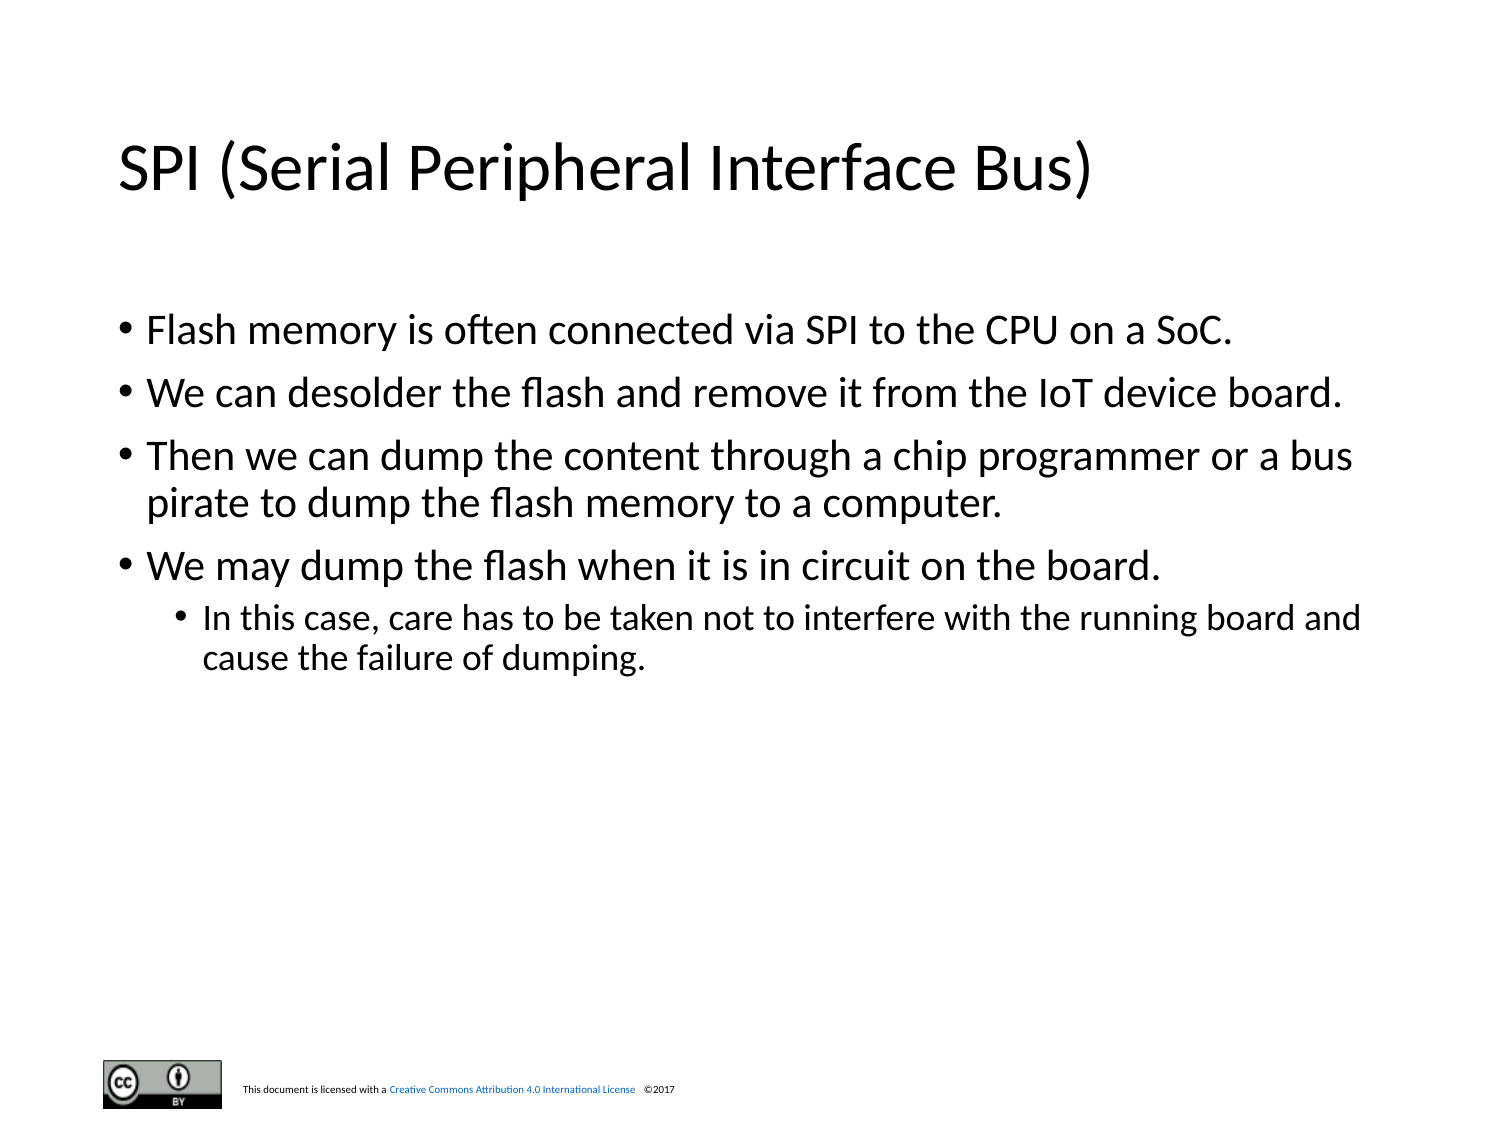

# SPI (Serial Peripheral Interface Bus)
Flash memory is often connected via SPI to the CPU on a SoC.
We can desolder the flash and remove it from the IoT device board.
Then we can dump the content through a chip programmer or a bus pirate to dump the flash memory to a computer.
We may dump the flash when it is in circuit on the board.
In this case, care has to be taken not to interfere with the running board and cause the failure of dumping.